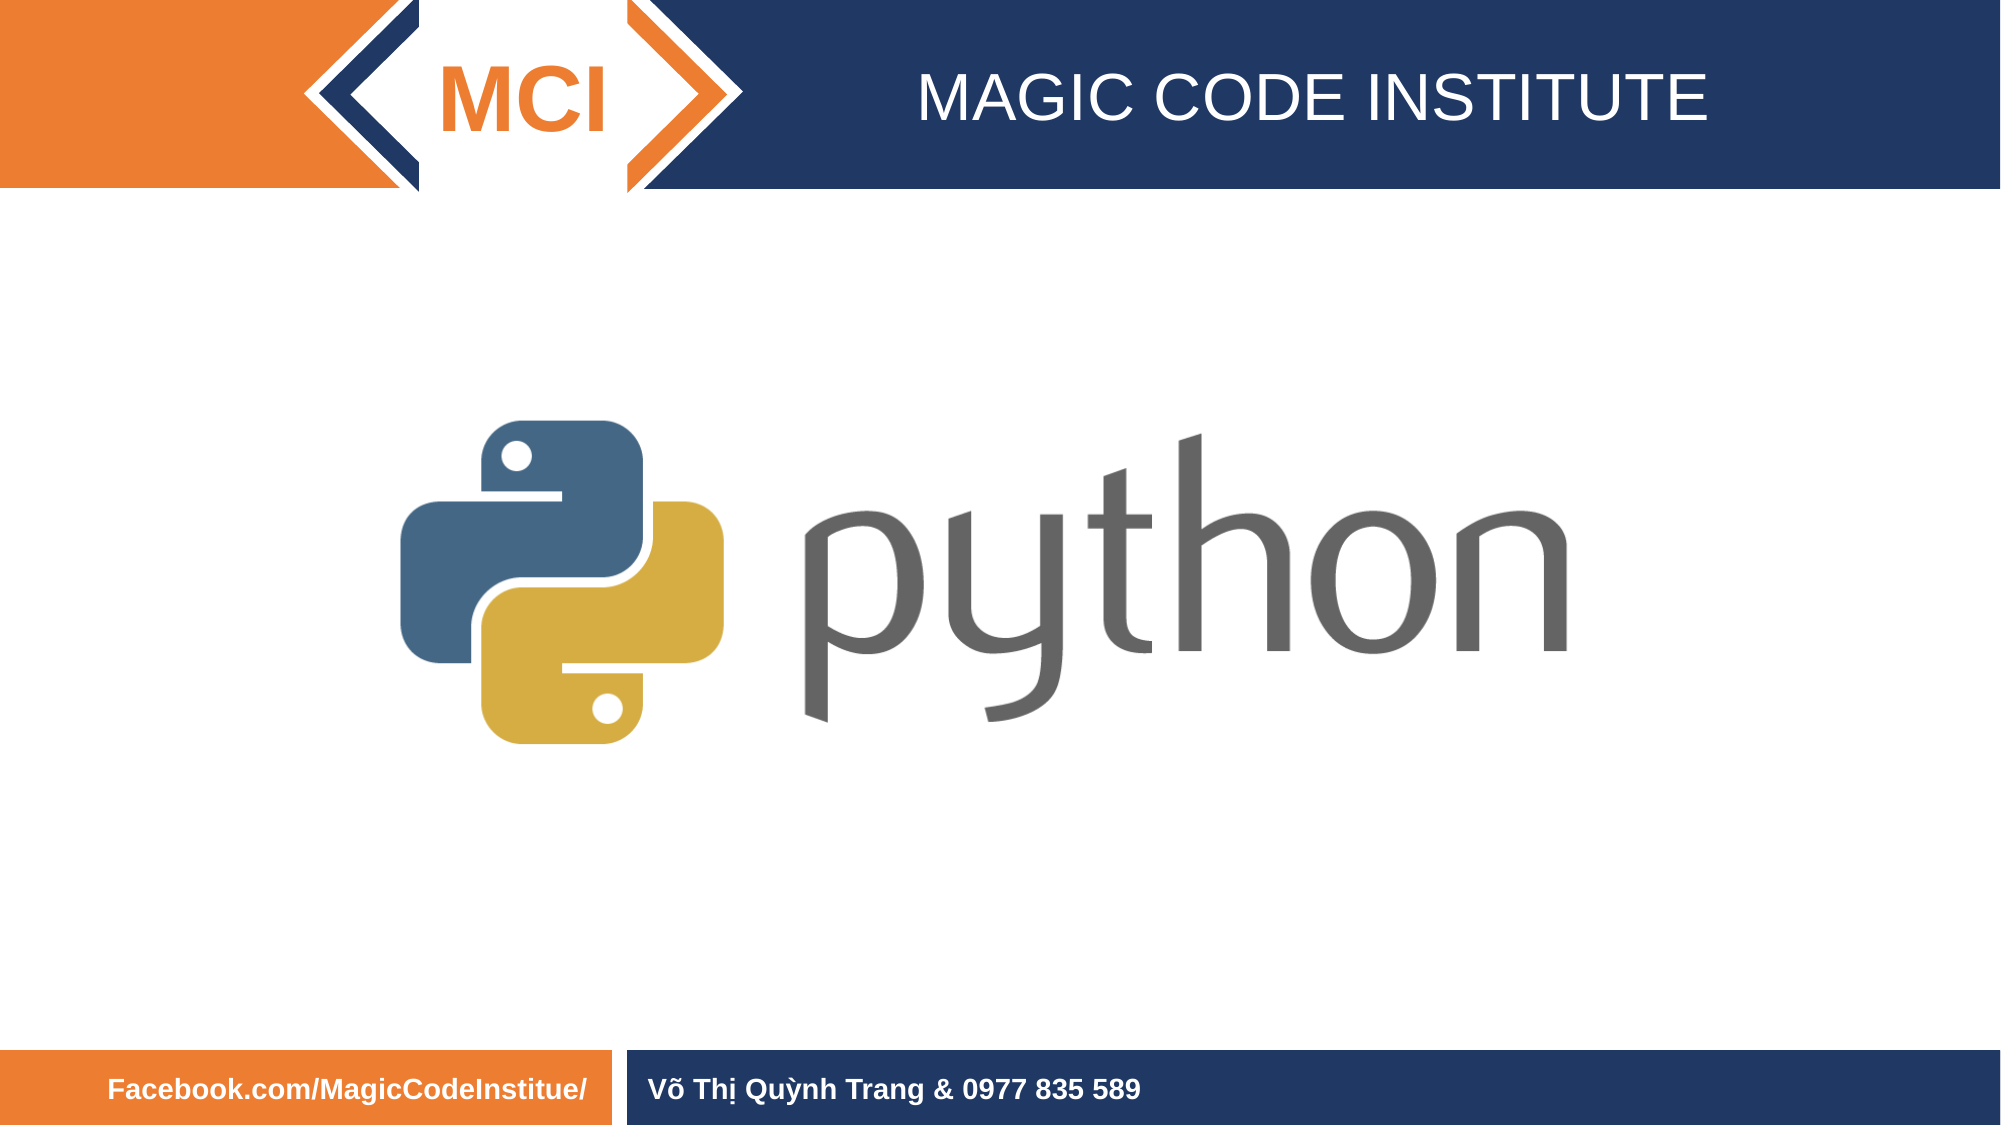

Võ Thị Quỳnh Trang & 0977 835 589